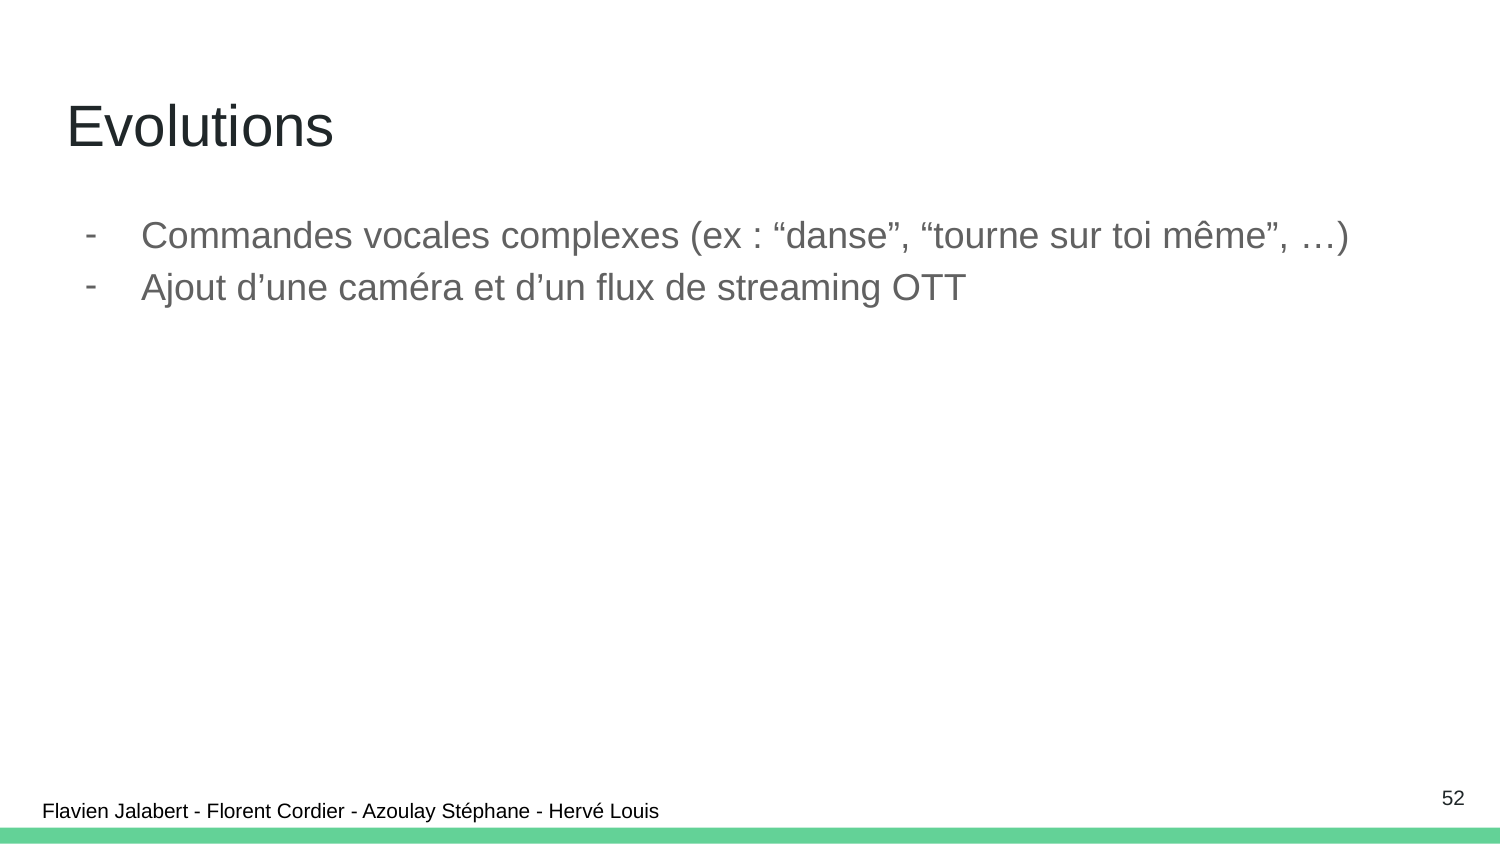

# Evolutions
Commandes vocales complexes (ex : “danse”, “tourne sur toi même”, …)
Ajout d’une caméra et d’un flux de streaming OTT
52